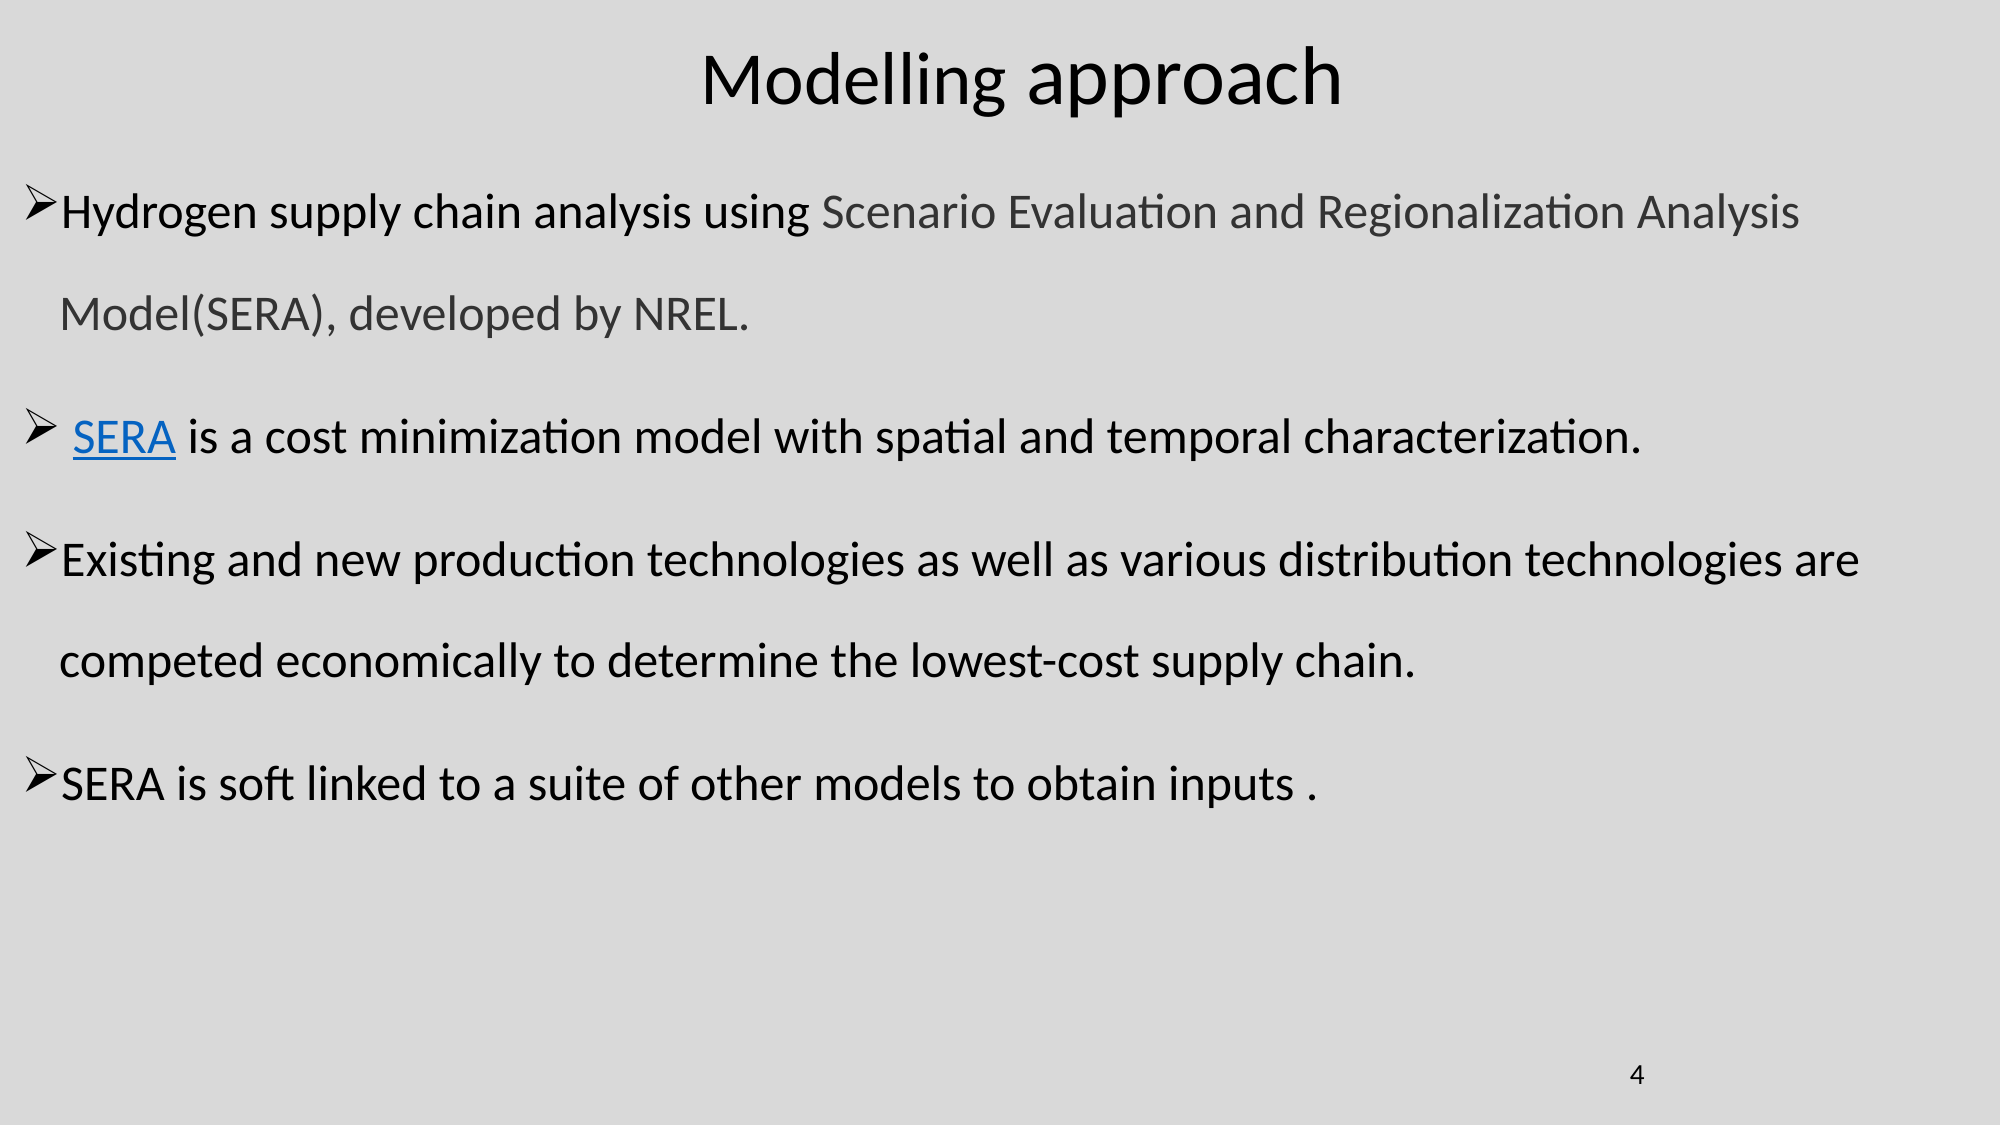

# Modelling approach
Hydrogen supply chain analysis using Scenario Evaluation and Regionalization Analysis Model(SERA), developed by NREL.
 SERA is a cost minimization model with spatial and temporal characterization.
Existing and new production technologies as well as various distribution technologies are competed economically to determine the lowest-cost supply chain.
SERA is soft linked to a suite of other models to obtain inputs .

4